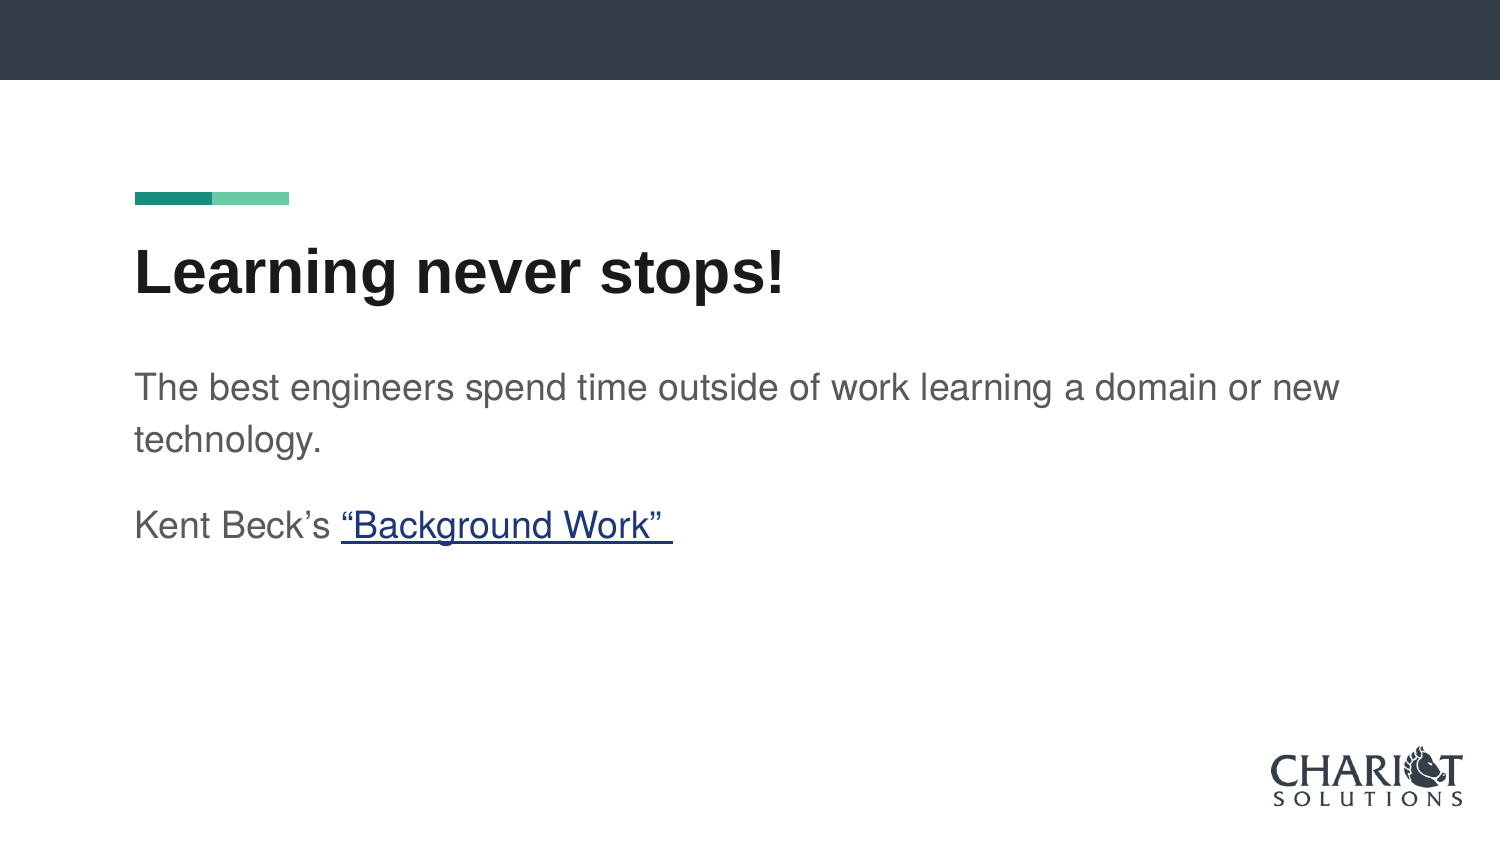

# Learning never stops!
The best engineers spend time outside of work learning a domain or new technology.
Kent Beck’s “Background Work”